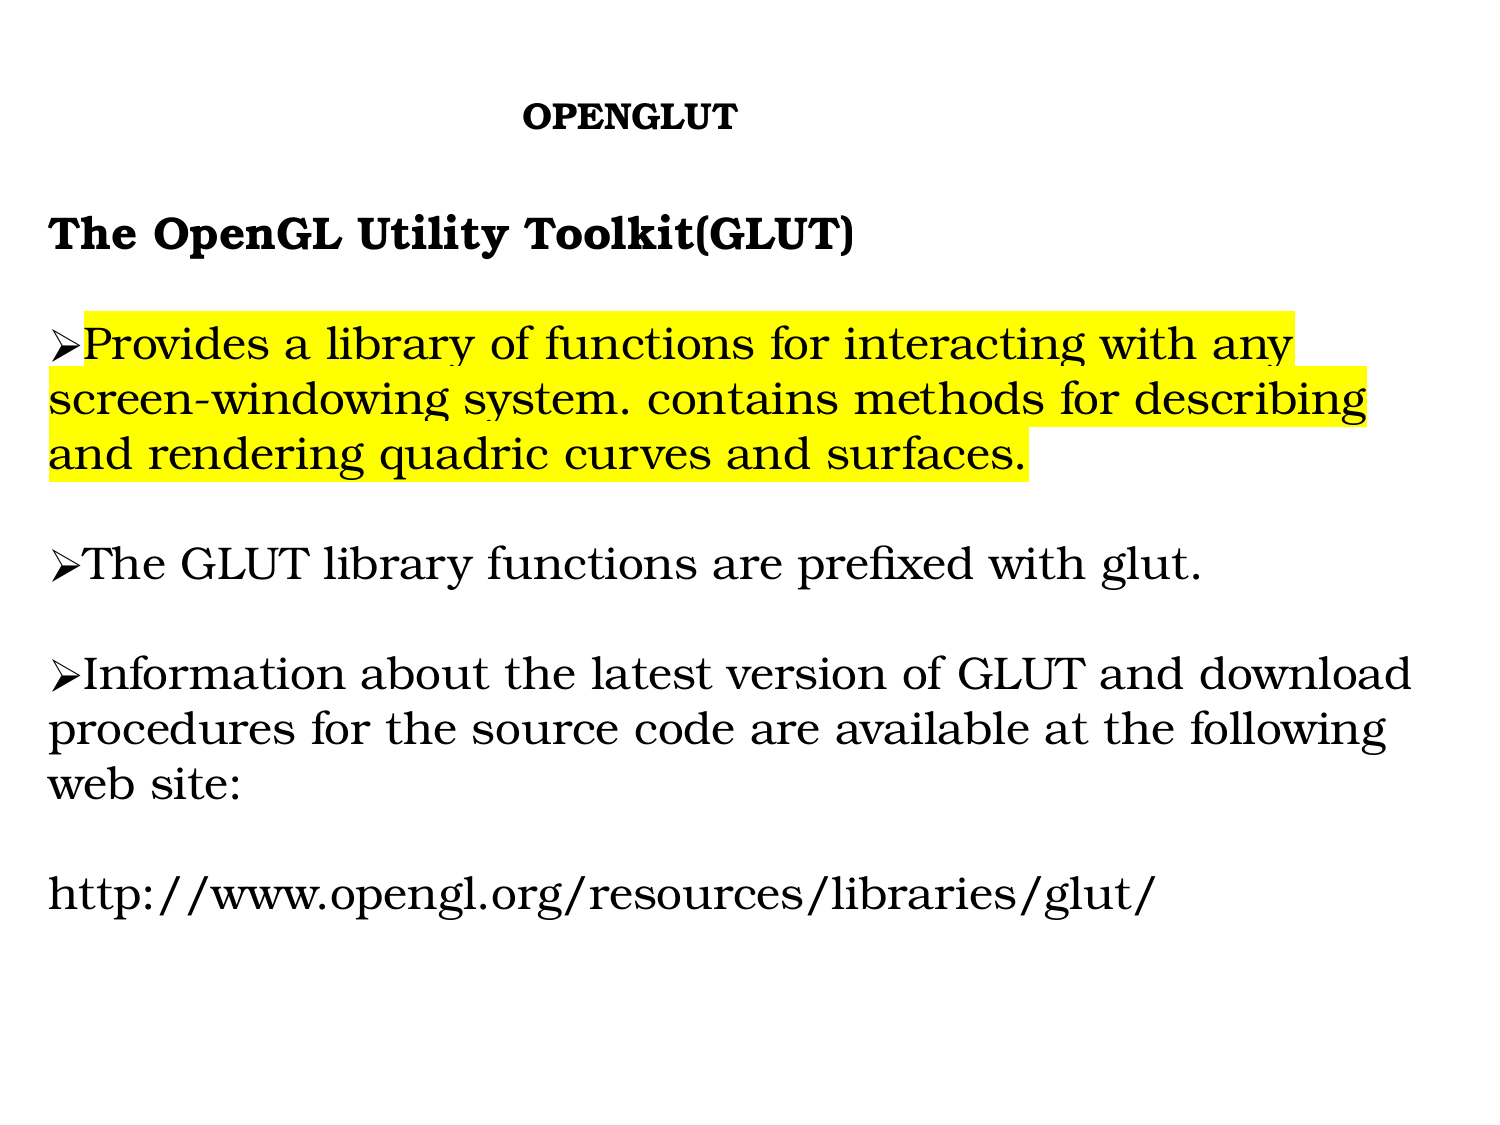

OPENGLUT
The OpenGL Utility Toolkit(GLUT)

Provides a library of functions for interacting with any screen-windowing system. contains methods for describing and rendering quadric curves and surfaces.

The GLUT library functions are prefixed with glut.

Information about the latest version of GLUT and download procedures for the source code are available at the following web site:

http://www.opengl.org/resources/libraries/glut/